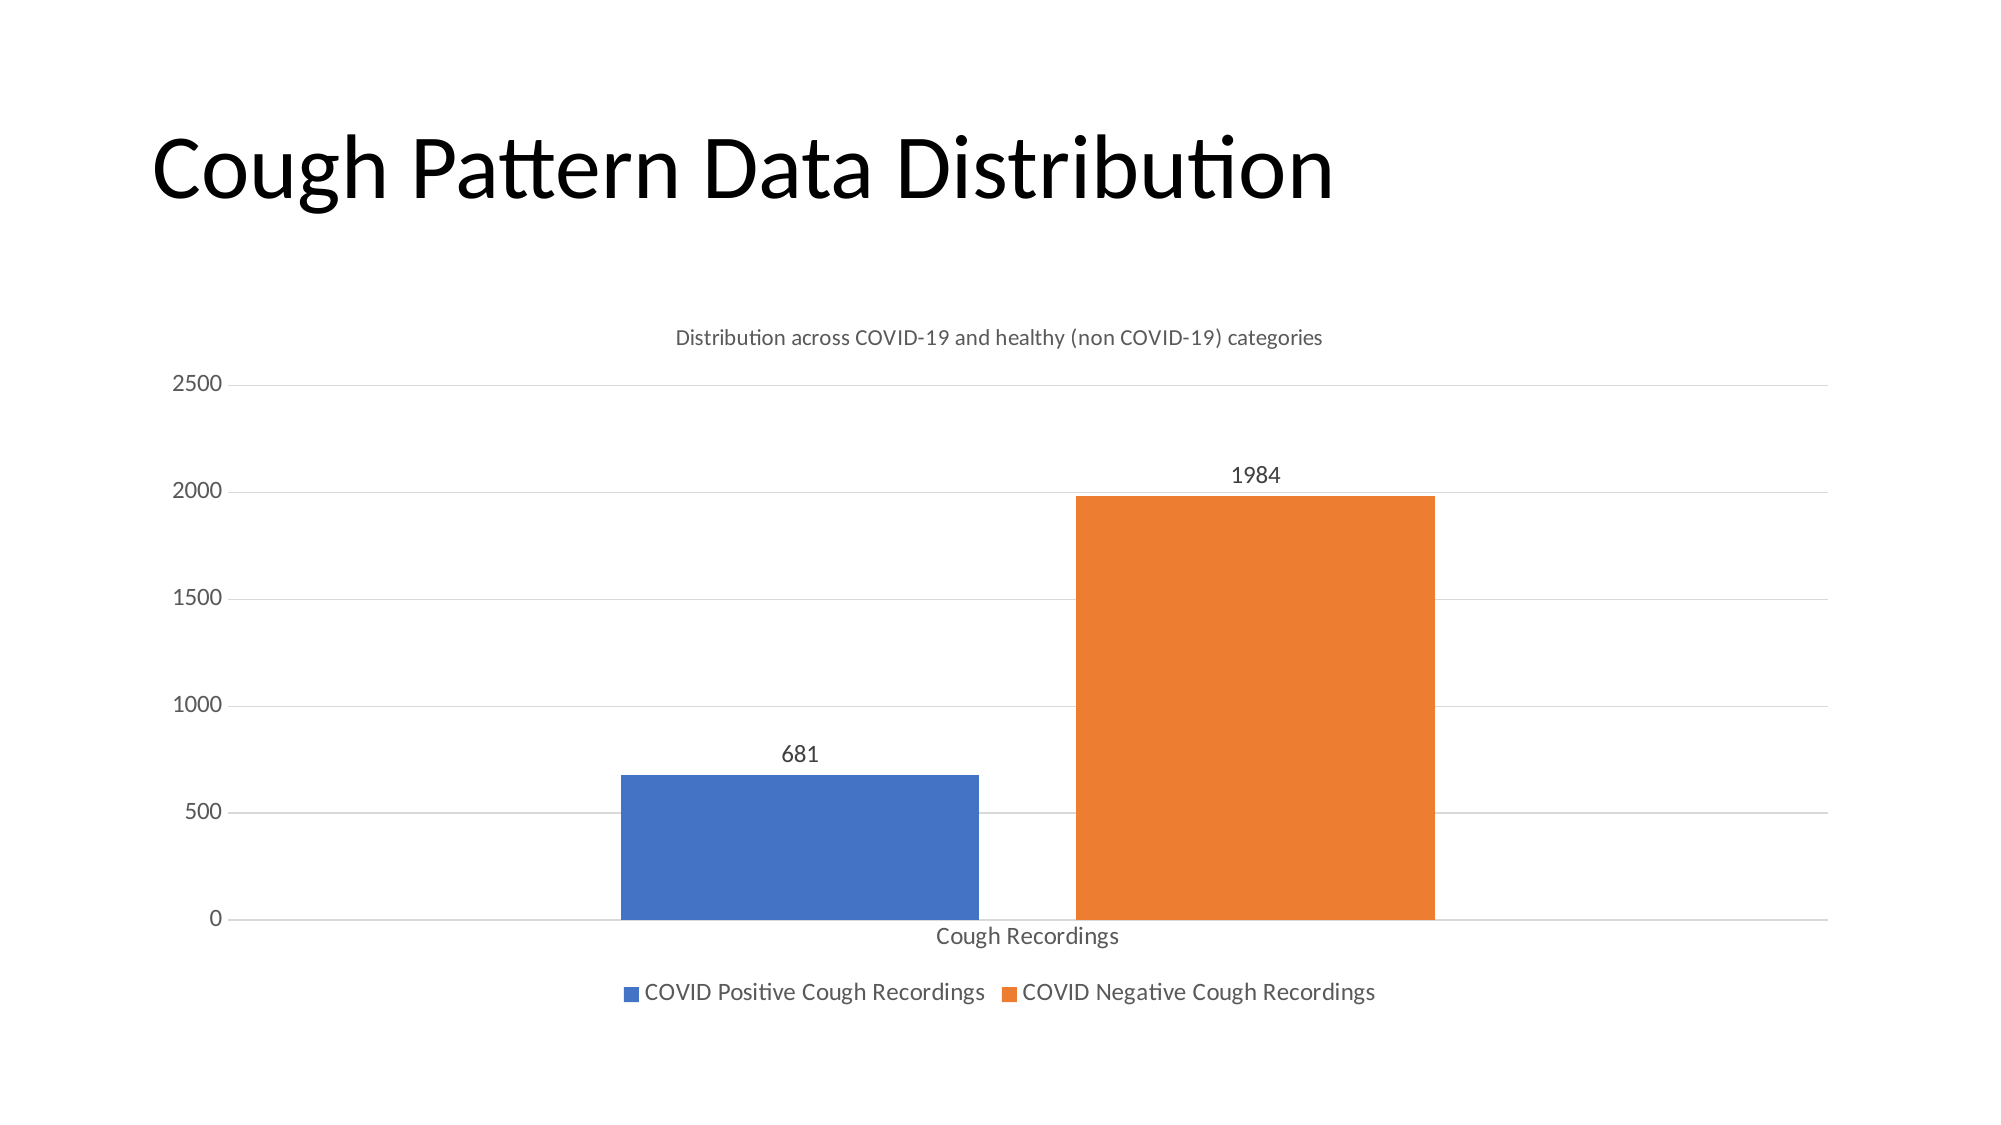

# Cough Pattern Data Distribution

### Chart: Distribution across COVID-19 and healthy (non COVID-19) categories

| Category | COVID Positive Cough Recordings | COVID Negative Cough Recordings |
|---|---|---|
| Cough Recordings | 681.0 | 1984.0 |